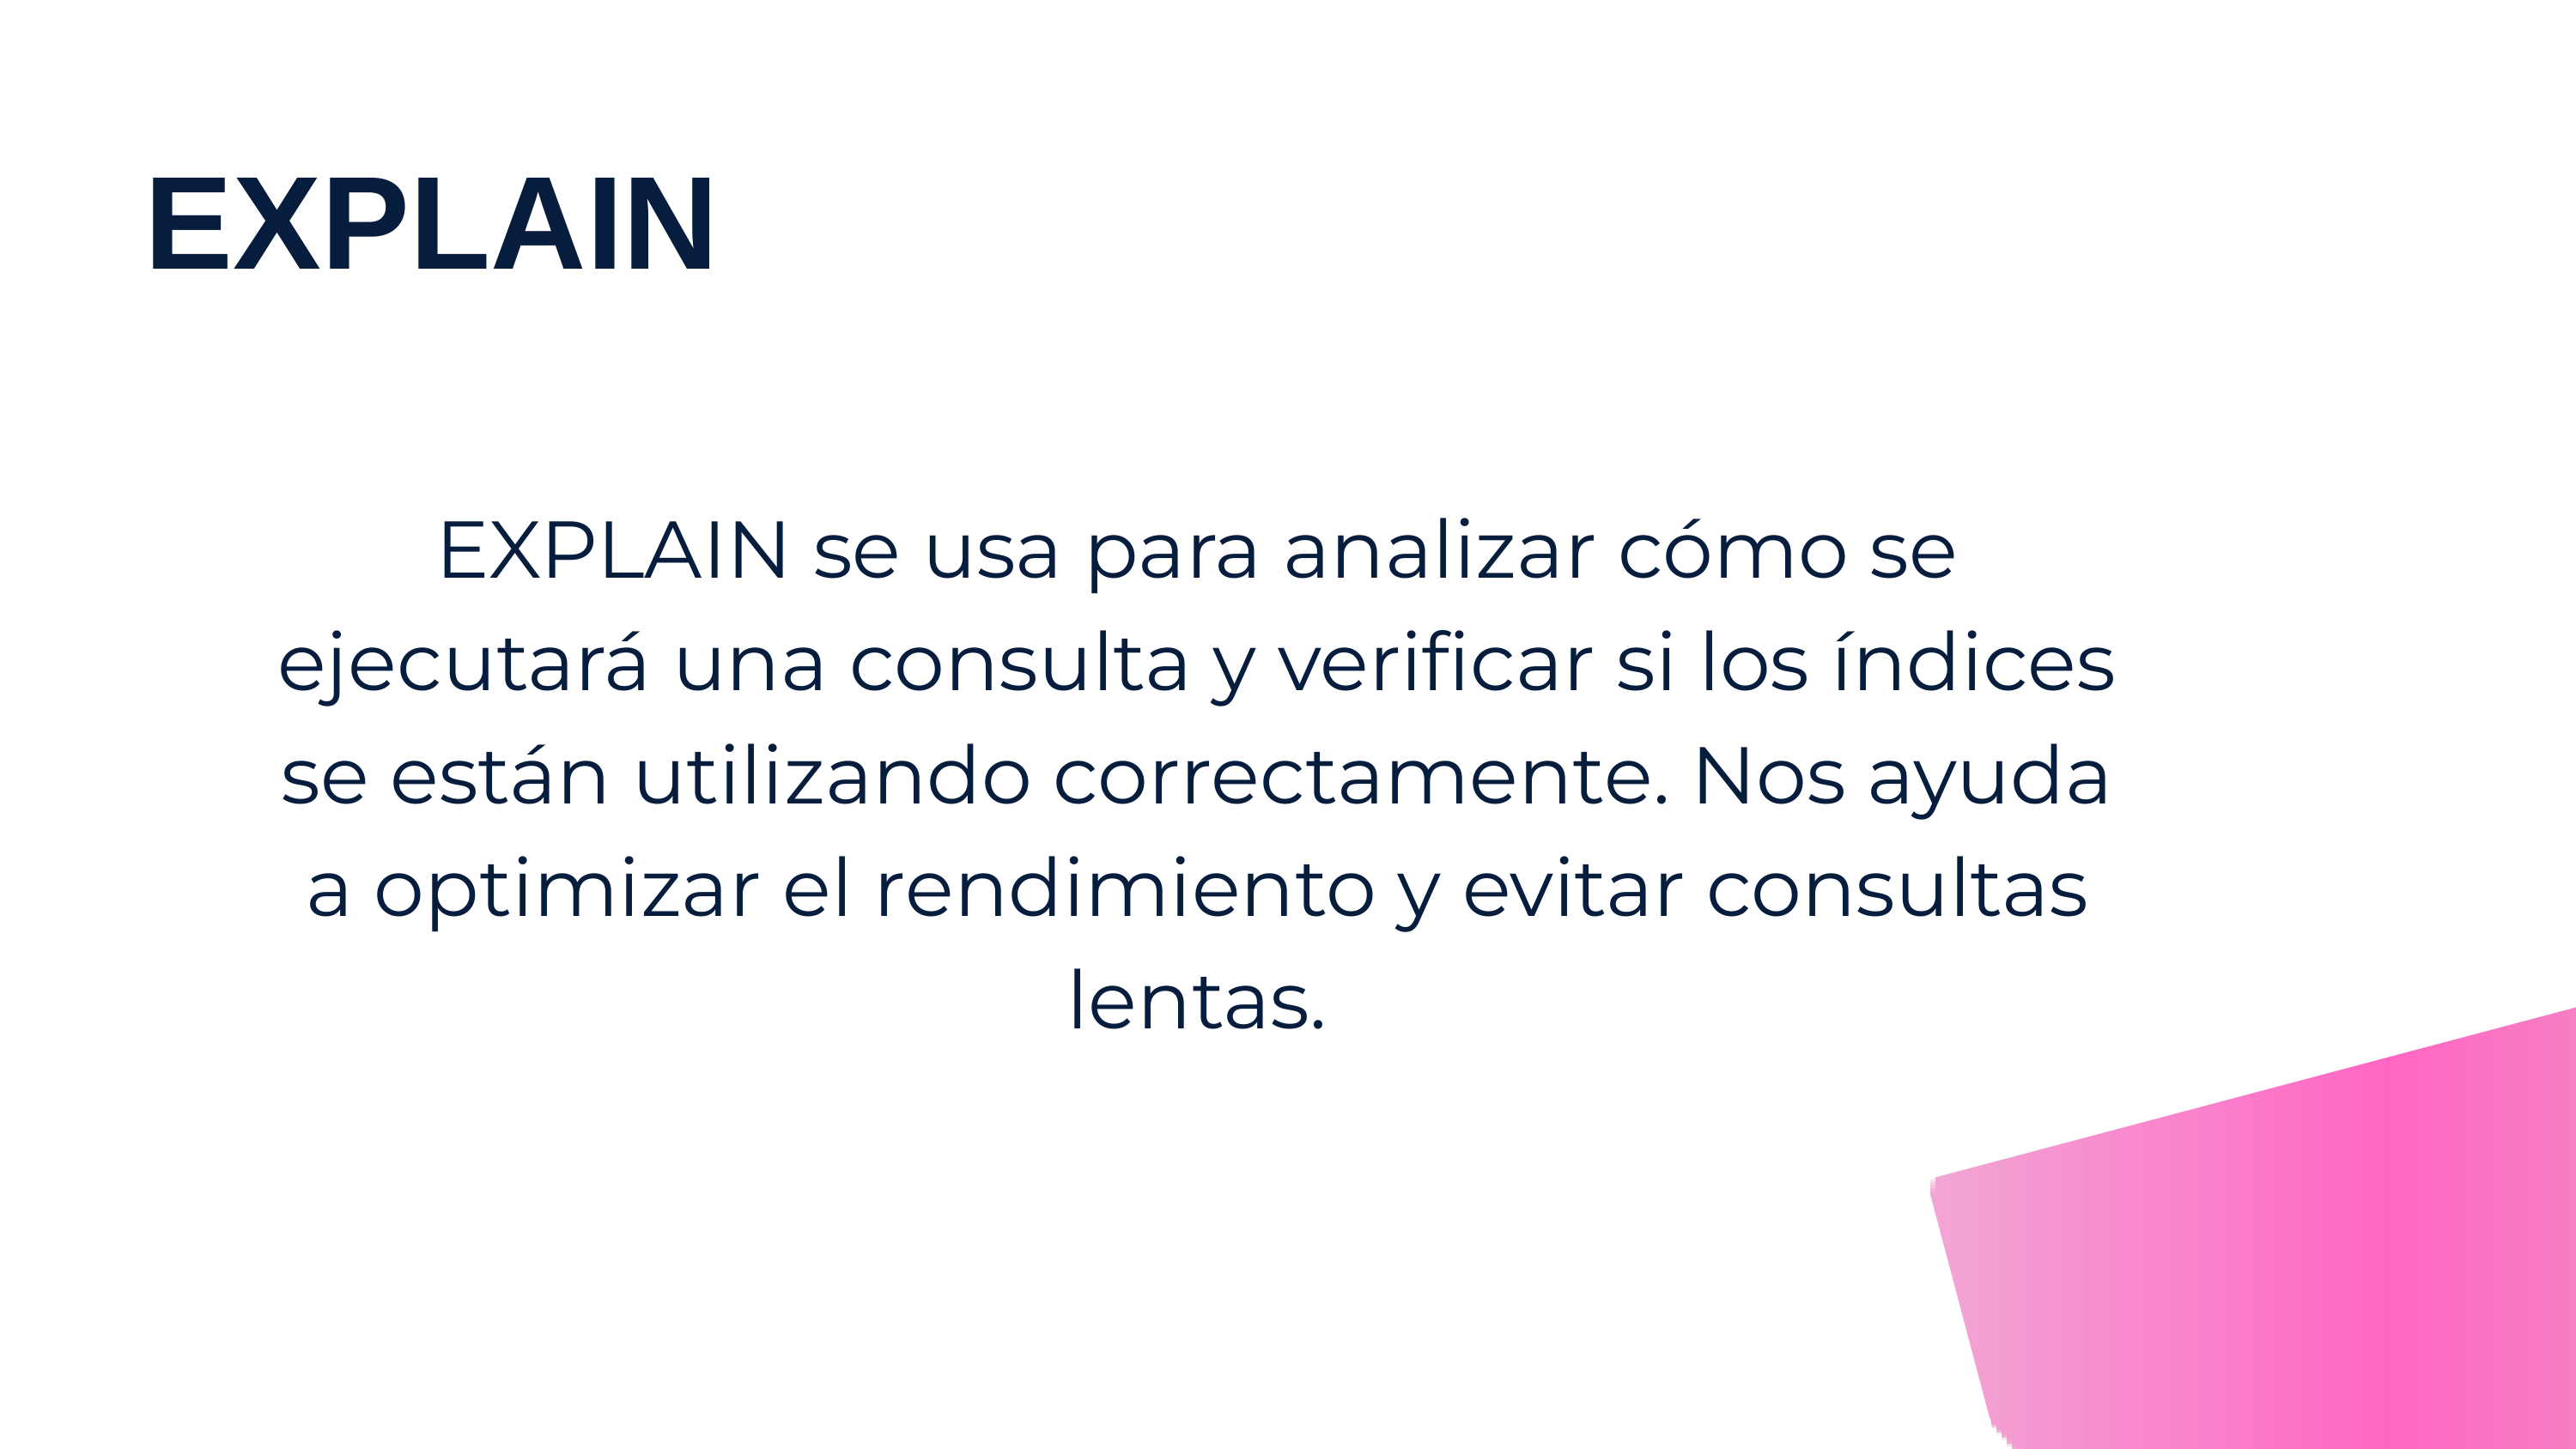

EXPLAIN

EXPLAIN se usa para analizar cómo se ejecutará una consulta y verificar si los índices se están utilizando correctamente. Nos ayuda a optimizar el rendimiento y evitar consultas lentas.